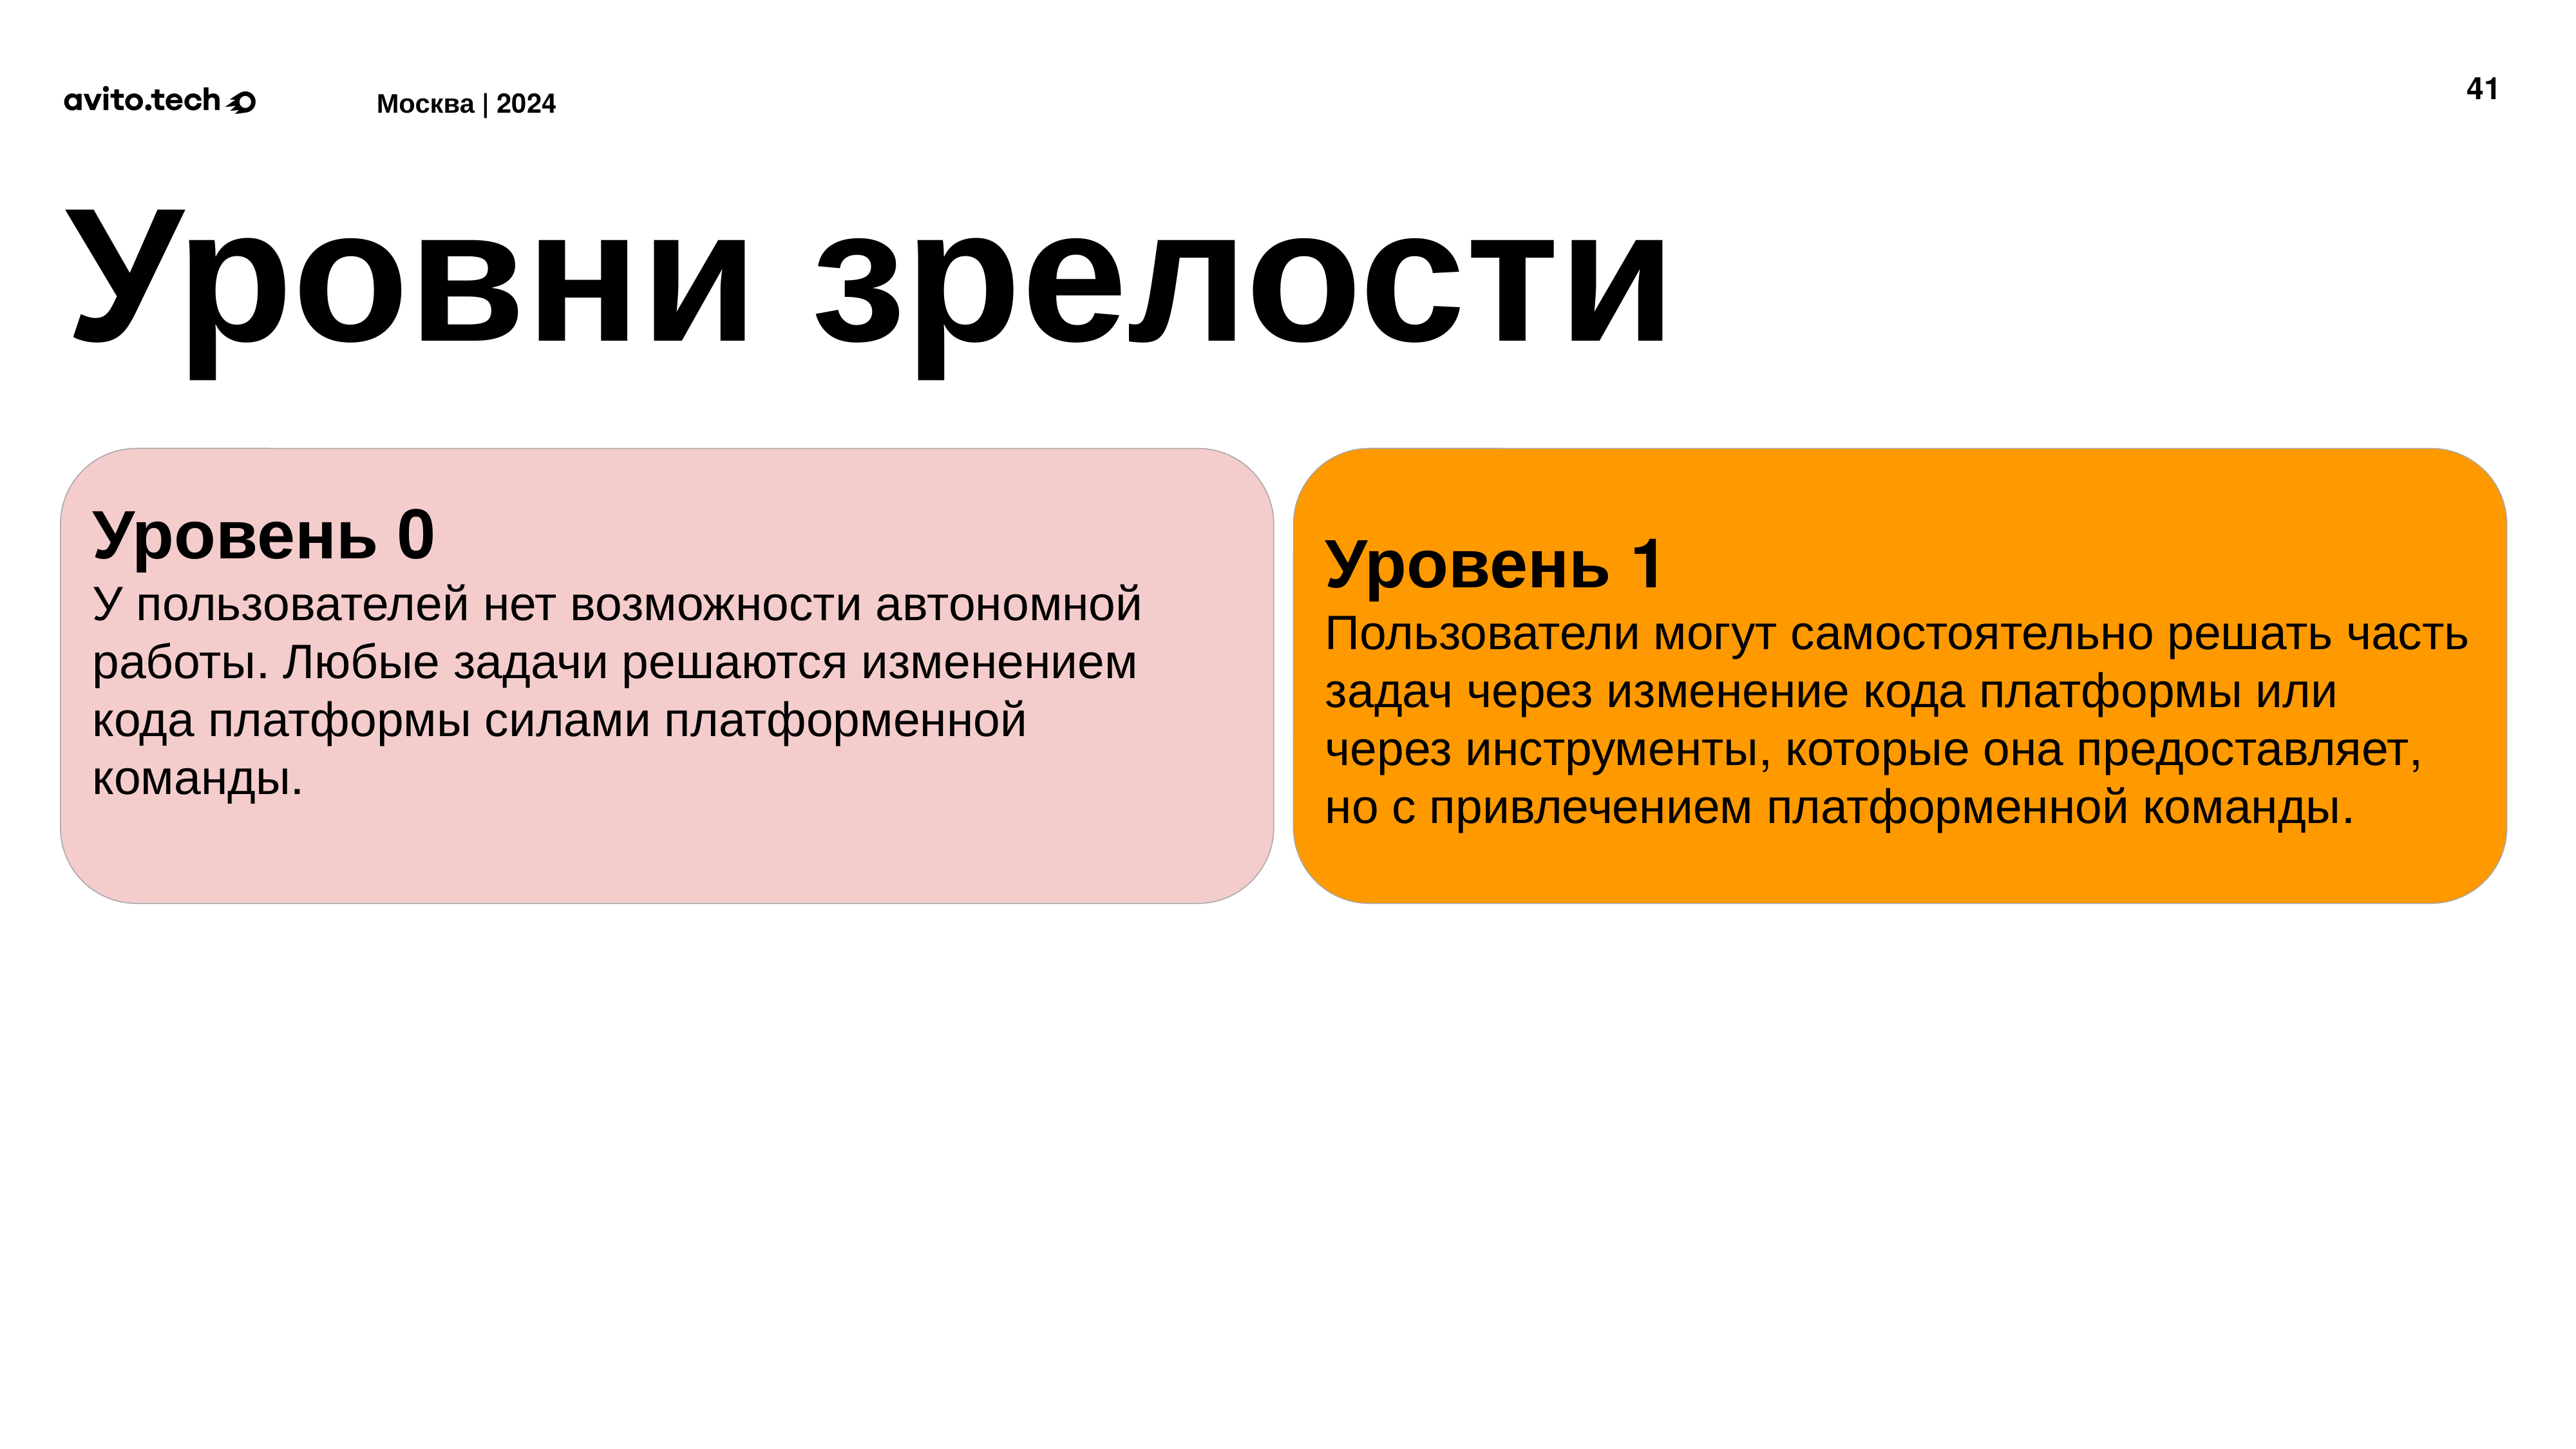

41
Уровни зрелости
Уровень 0
У пользователей нет возможности автономной работы. Любые задачи решаются изменением кода платформы силами платформенной команды.

Уровень 1
Пользователи могут самостоятельно решать часть задач через изменение кода платформы или через инструменты, которые она предоставляет, но с привлечением платформенной команды.